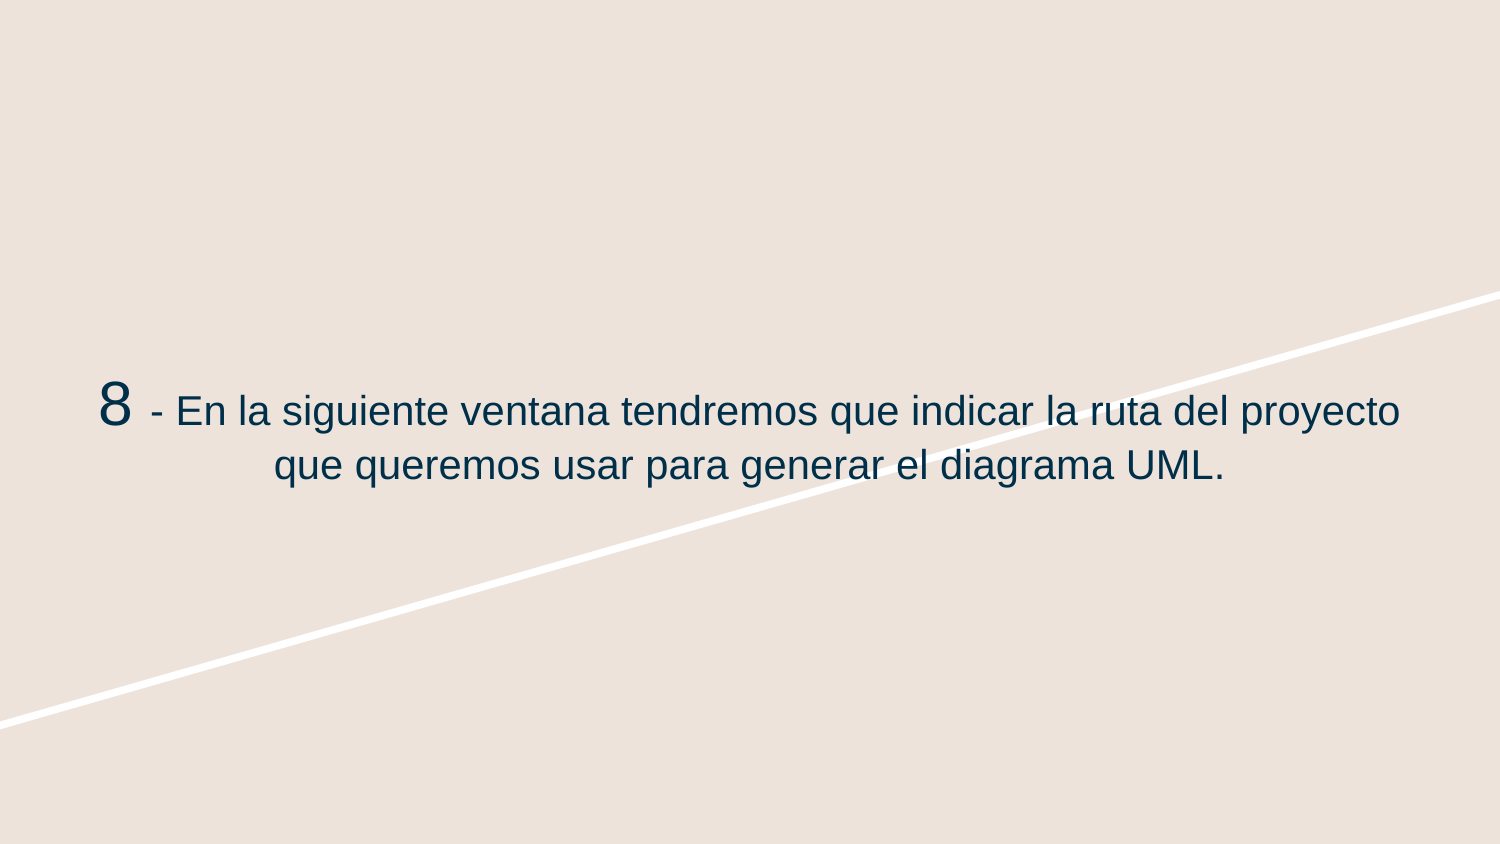

# 8 - En la siguiente ventana tendremos que indicar la ruta del proyecto que queremos usar para generar el diagrama UML.